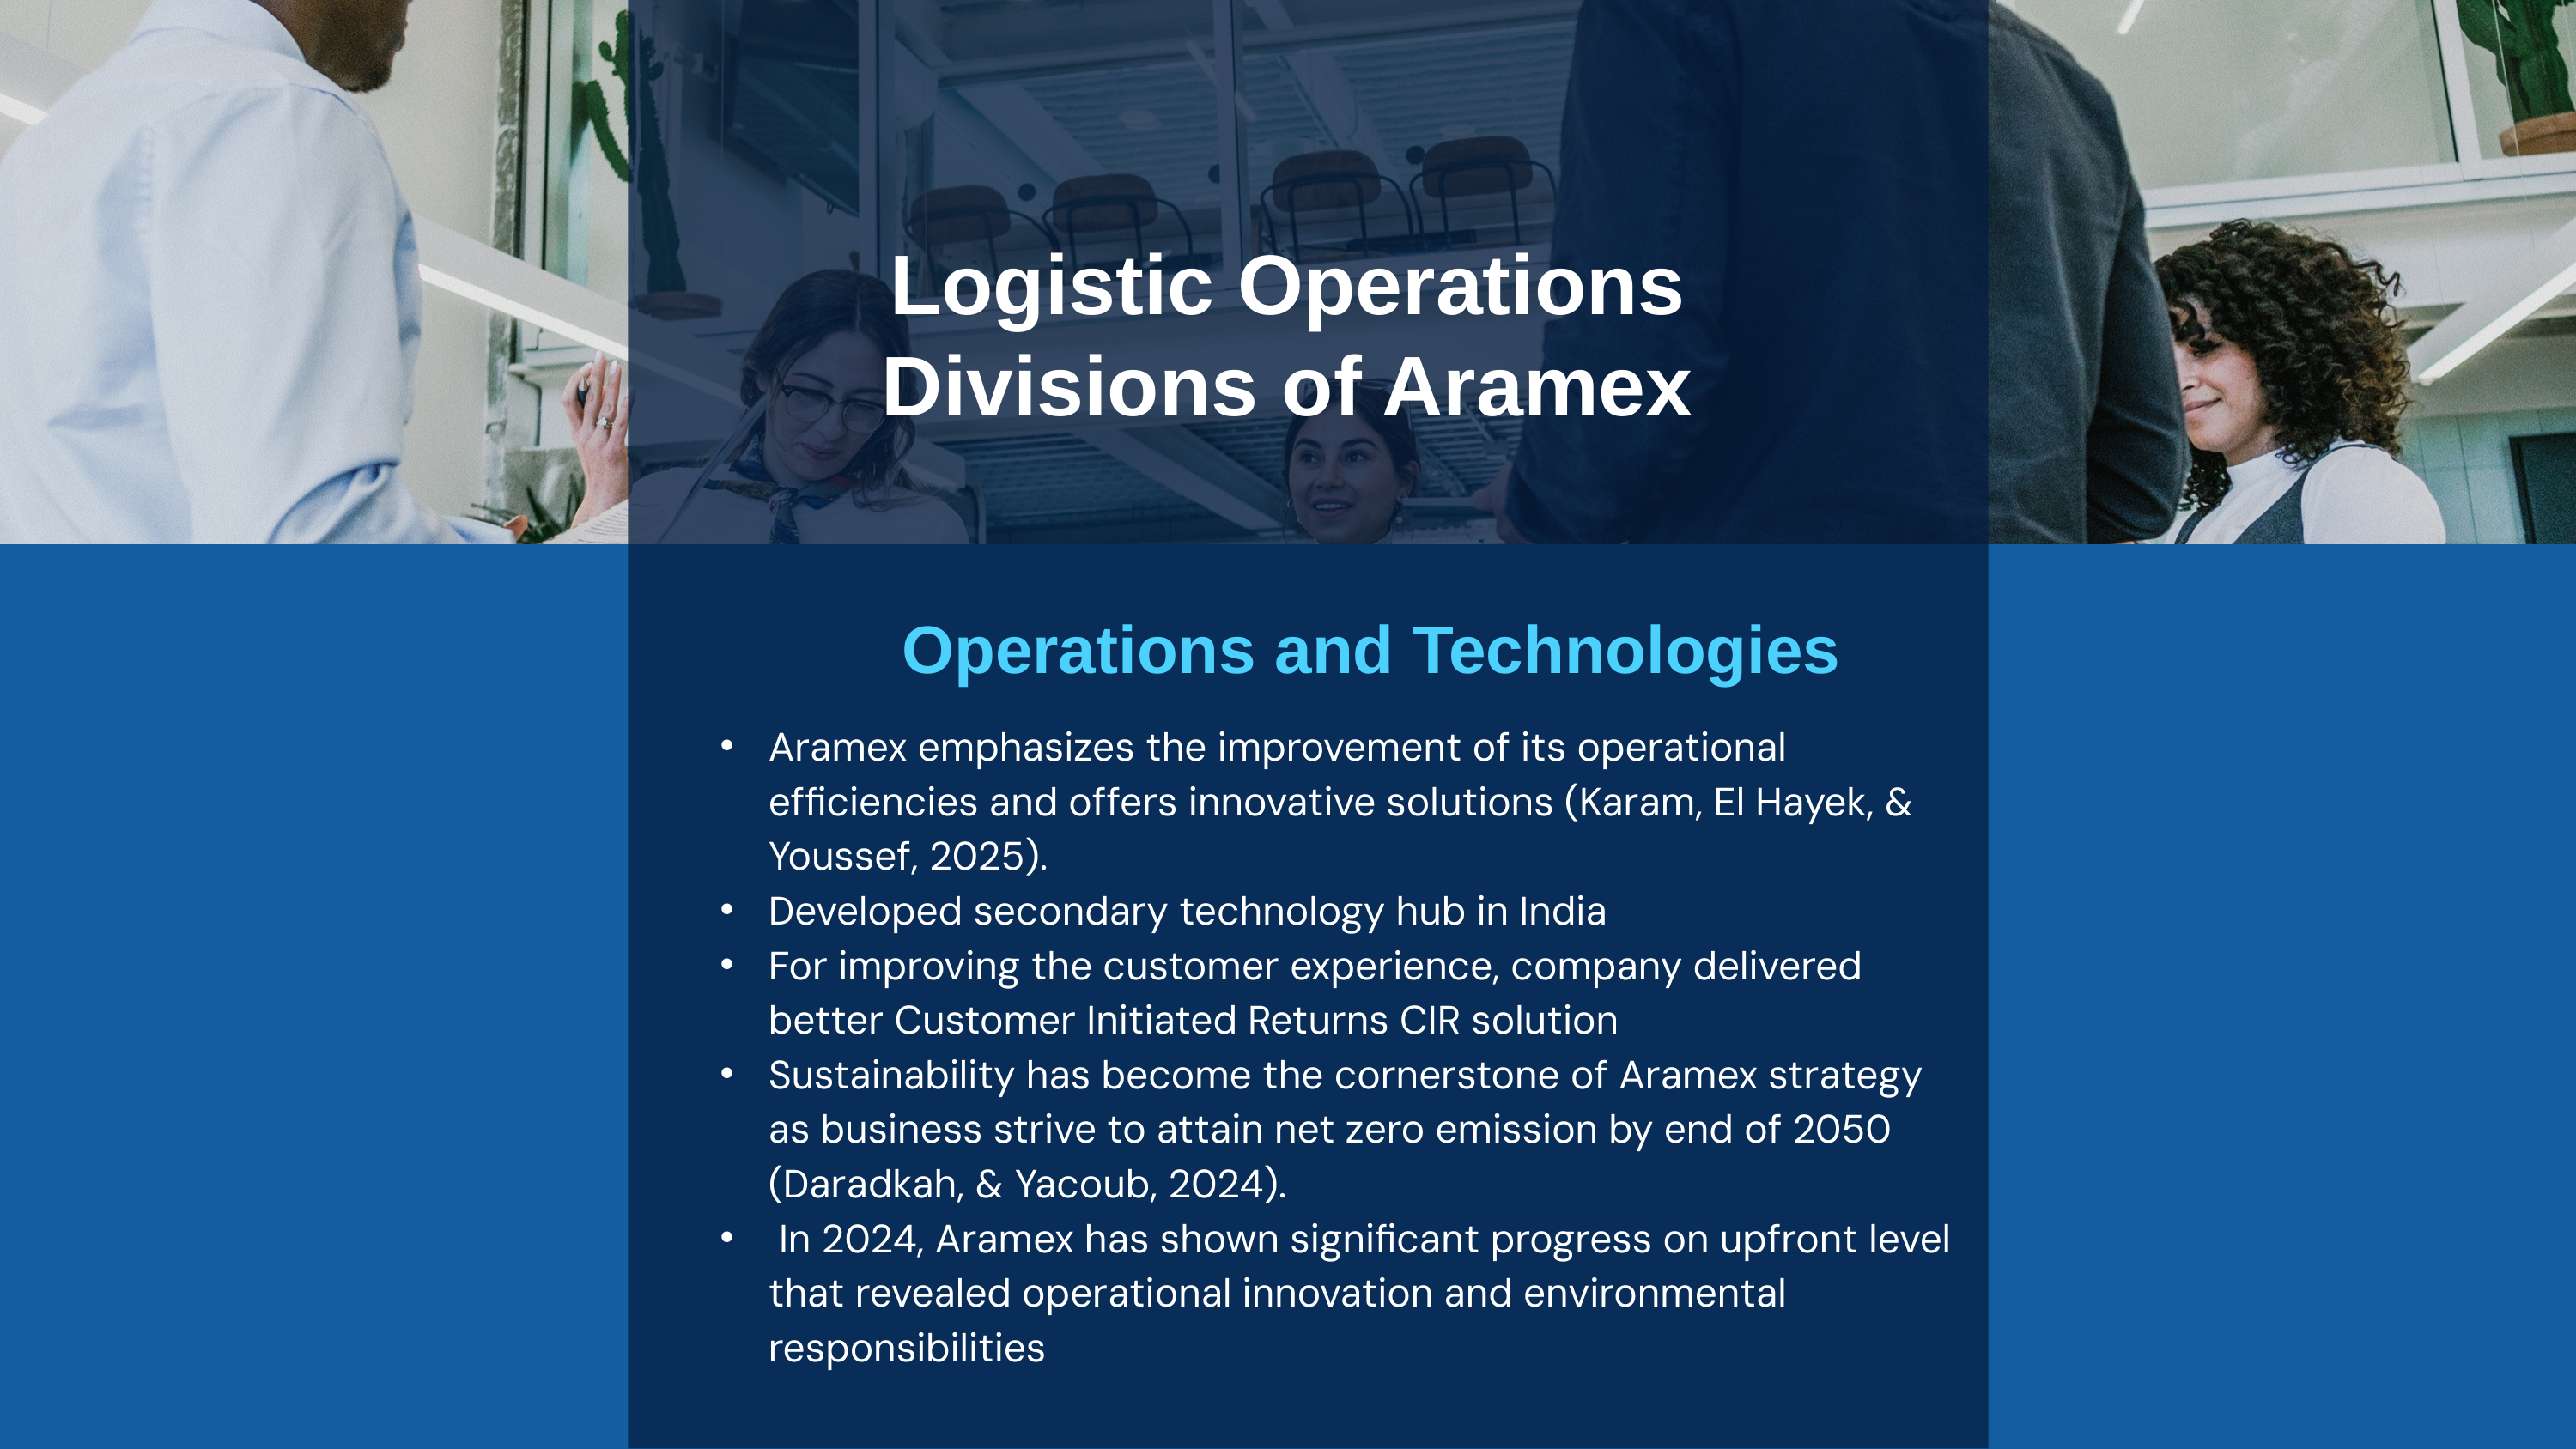

Logistic Operations Divisions of Aramex
Operations and Technologies
Aramex emphasizes the improvement of its operational efficiencies and offers innovative solutions (Karam, El Hayek, & Youssef, 2025).
Developed secondary technology hub in India
For improving the customer experience, company delivered better Customer Initiated Returns CIR solution
Sustainability has become the cornerstone of Aramex strategy as business strive to attain net zero emission by end of 2050 (Daradkah, & Yacoub, 2024).
 In 2024, Aramex has shown significant progress on upfront level that revealed operational innovation and environmental responsibilities